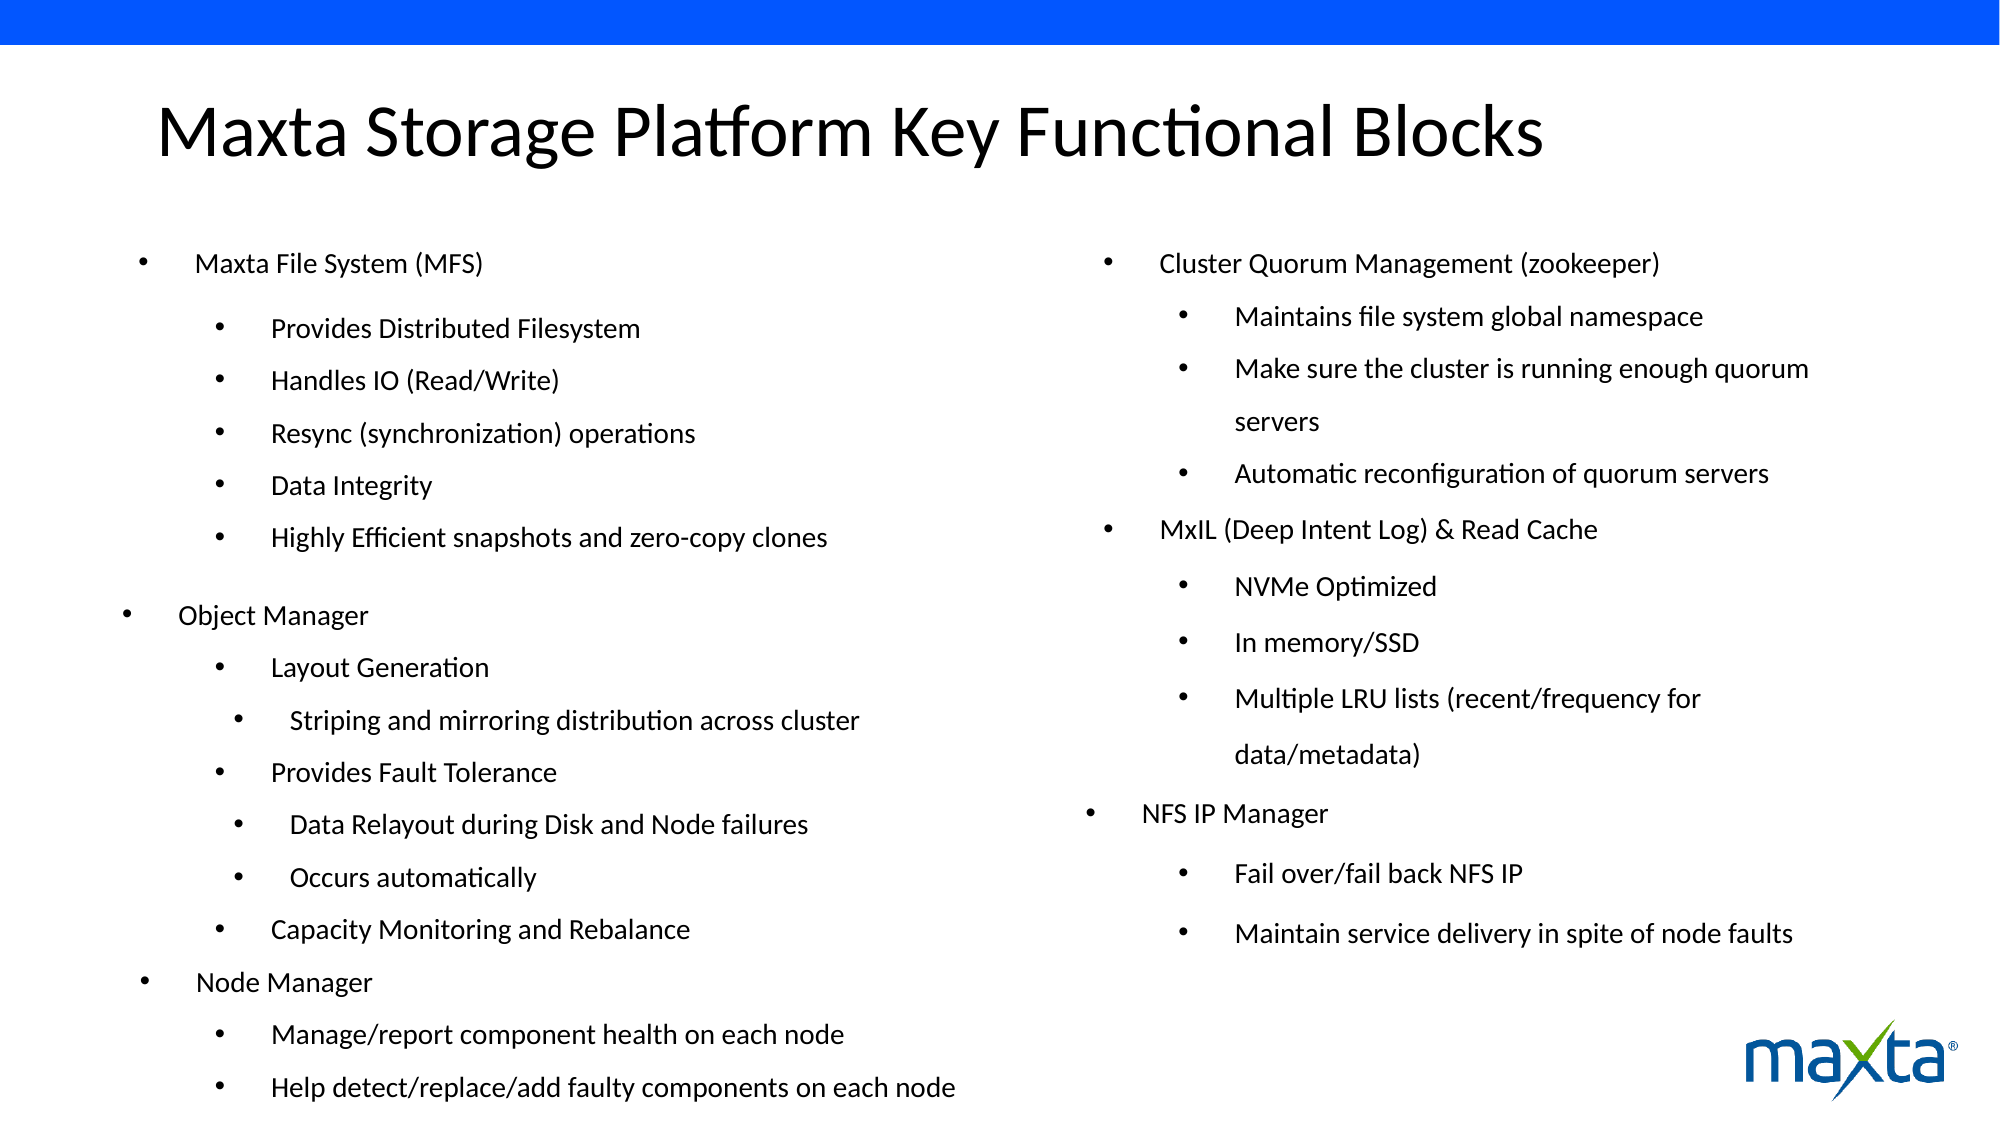

# Maxta Storage Platform Key Functional Blocks
Maxta File System (MFS)
Provides Distributed Filesystem
Handles IO (Read/Write)
Resync (synchronization) operations
Data Integrity
Highly Efficient snapshots and zero-copy clones
Object Manager
Layout Generation
Striping and mirroring distribution across cluster
Provides Fault Tolerance
Data Relayout during Disk and Node failures
Occurs automatically
Capacity Monitoring and Rebalance
Node Manager
Manage/report component health on each node
Help detect/replace/add faulty components on each node

Cluster Quorum Management (zookeeper)
Maintains file system global namespace
Make sure the cluster is running enough quorum servers
Automatic reconfiguration of quorum servers
MxIL (Deep Intent Log) & Read Cache
NVMe Optimized
In memory/SSD
Multiple LRU lists (recent/frequency for data/metadata)
NFS IP Manager
Fail over/fail back NFS IP
Maintain service delivery in spite of node faults